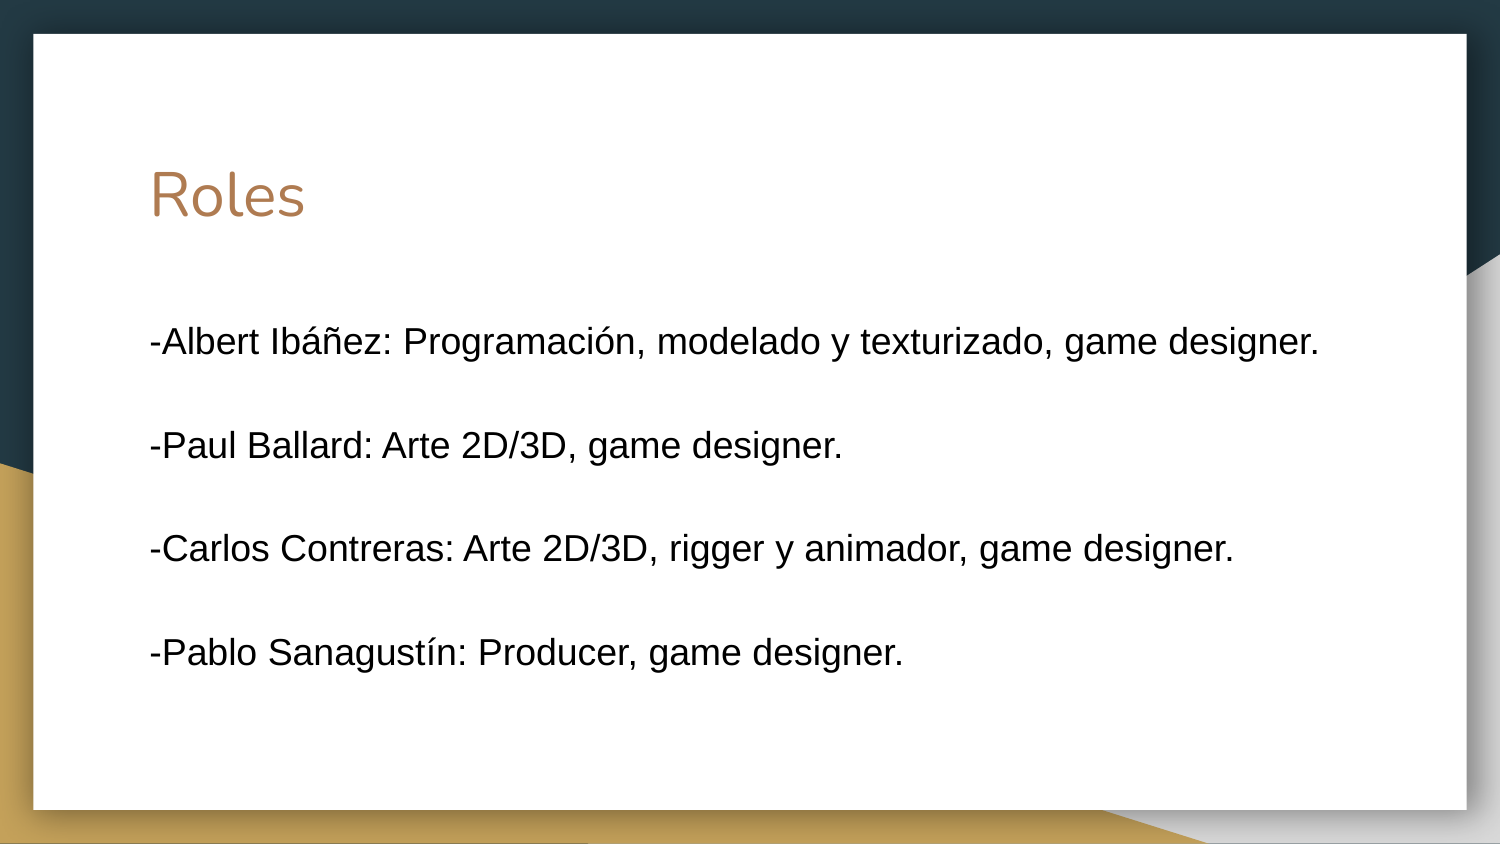

# Roles
-Albert Ibáñez: Programación, modelado y texturizado, game designer.

-Paul Ballard: Arte 2D/3D, game designer.

-Carlos Contreras: Arte 2D/3D, rigger y animador, game designer.

-Pablo Sanagustín: Producer, game designer.